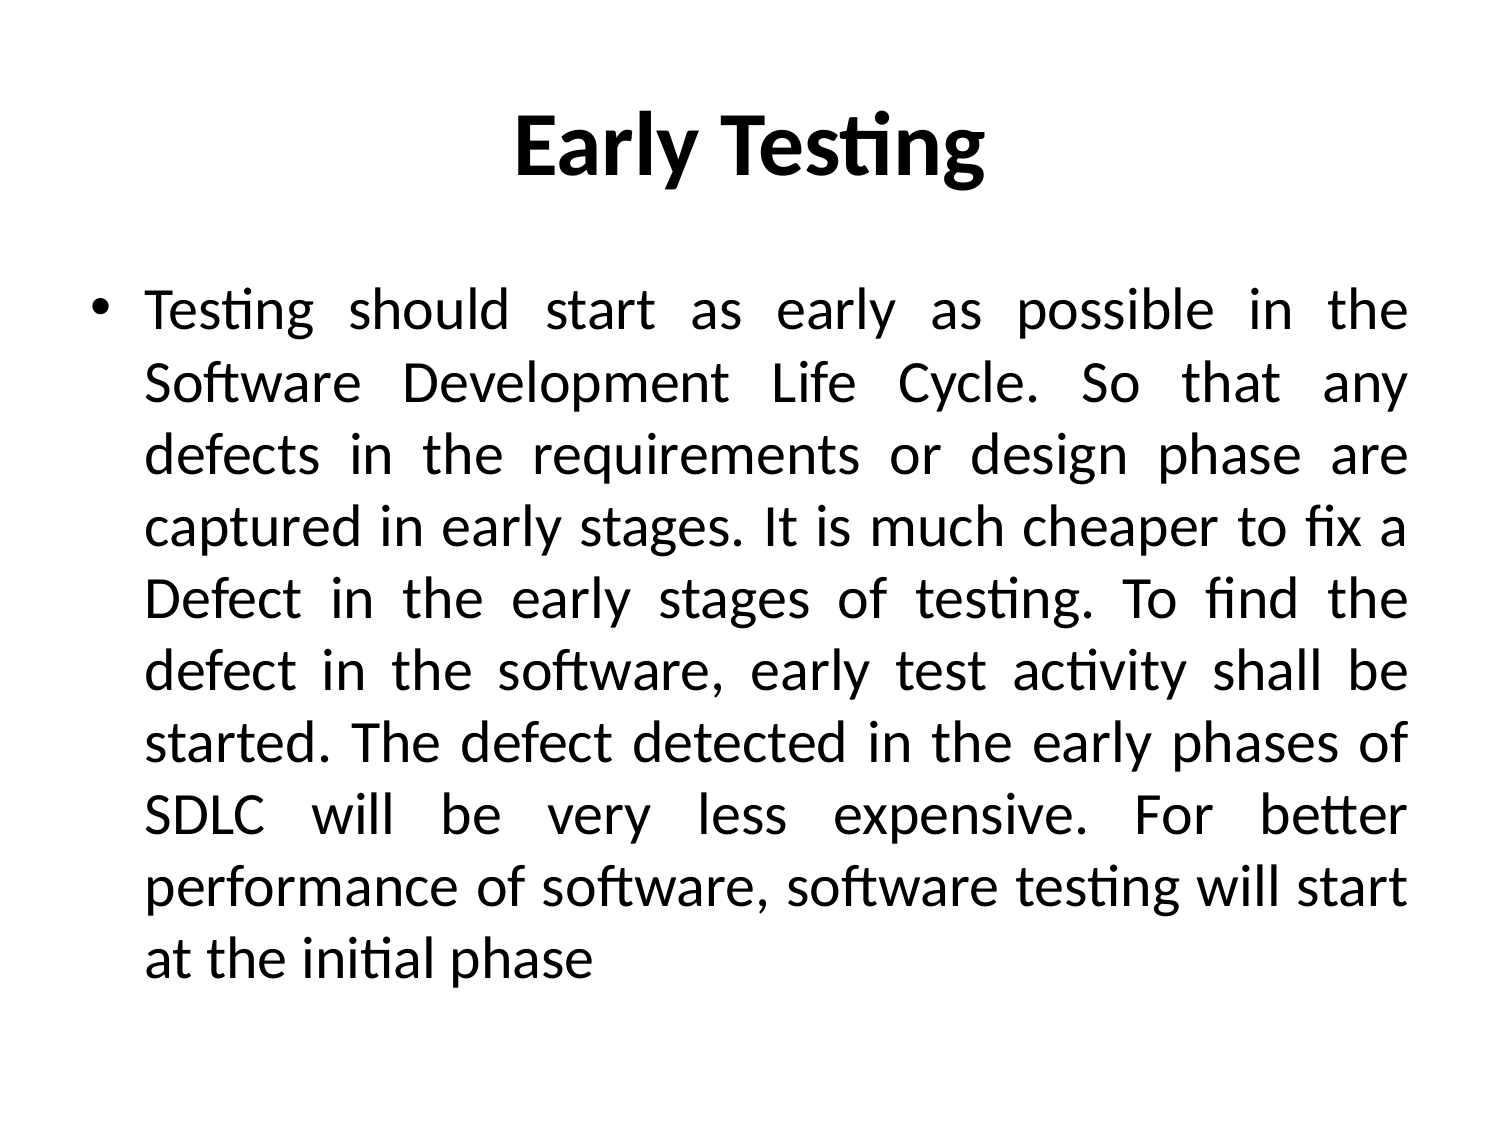

# Early Testing
Testing should start as early as possible in the Software Development Life Cycle. So that any defects in the requirements or design phase are captured in early stages. It is much cheaper to fix a Defect in the early stages of testing. To find the defect in the software, early test activity shall be started. The defect detected in the early phases of SDLC will be very less expensive. For better performance of software, software testing will start at the initial phase